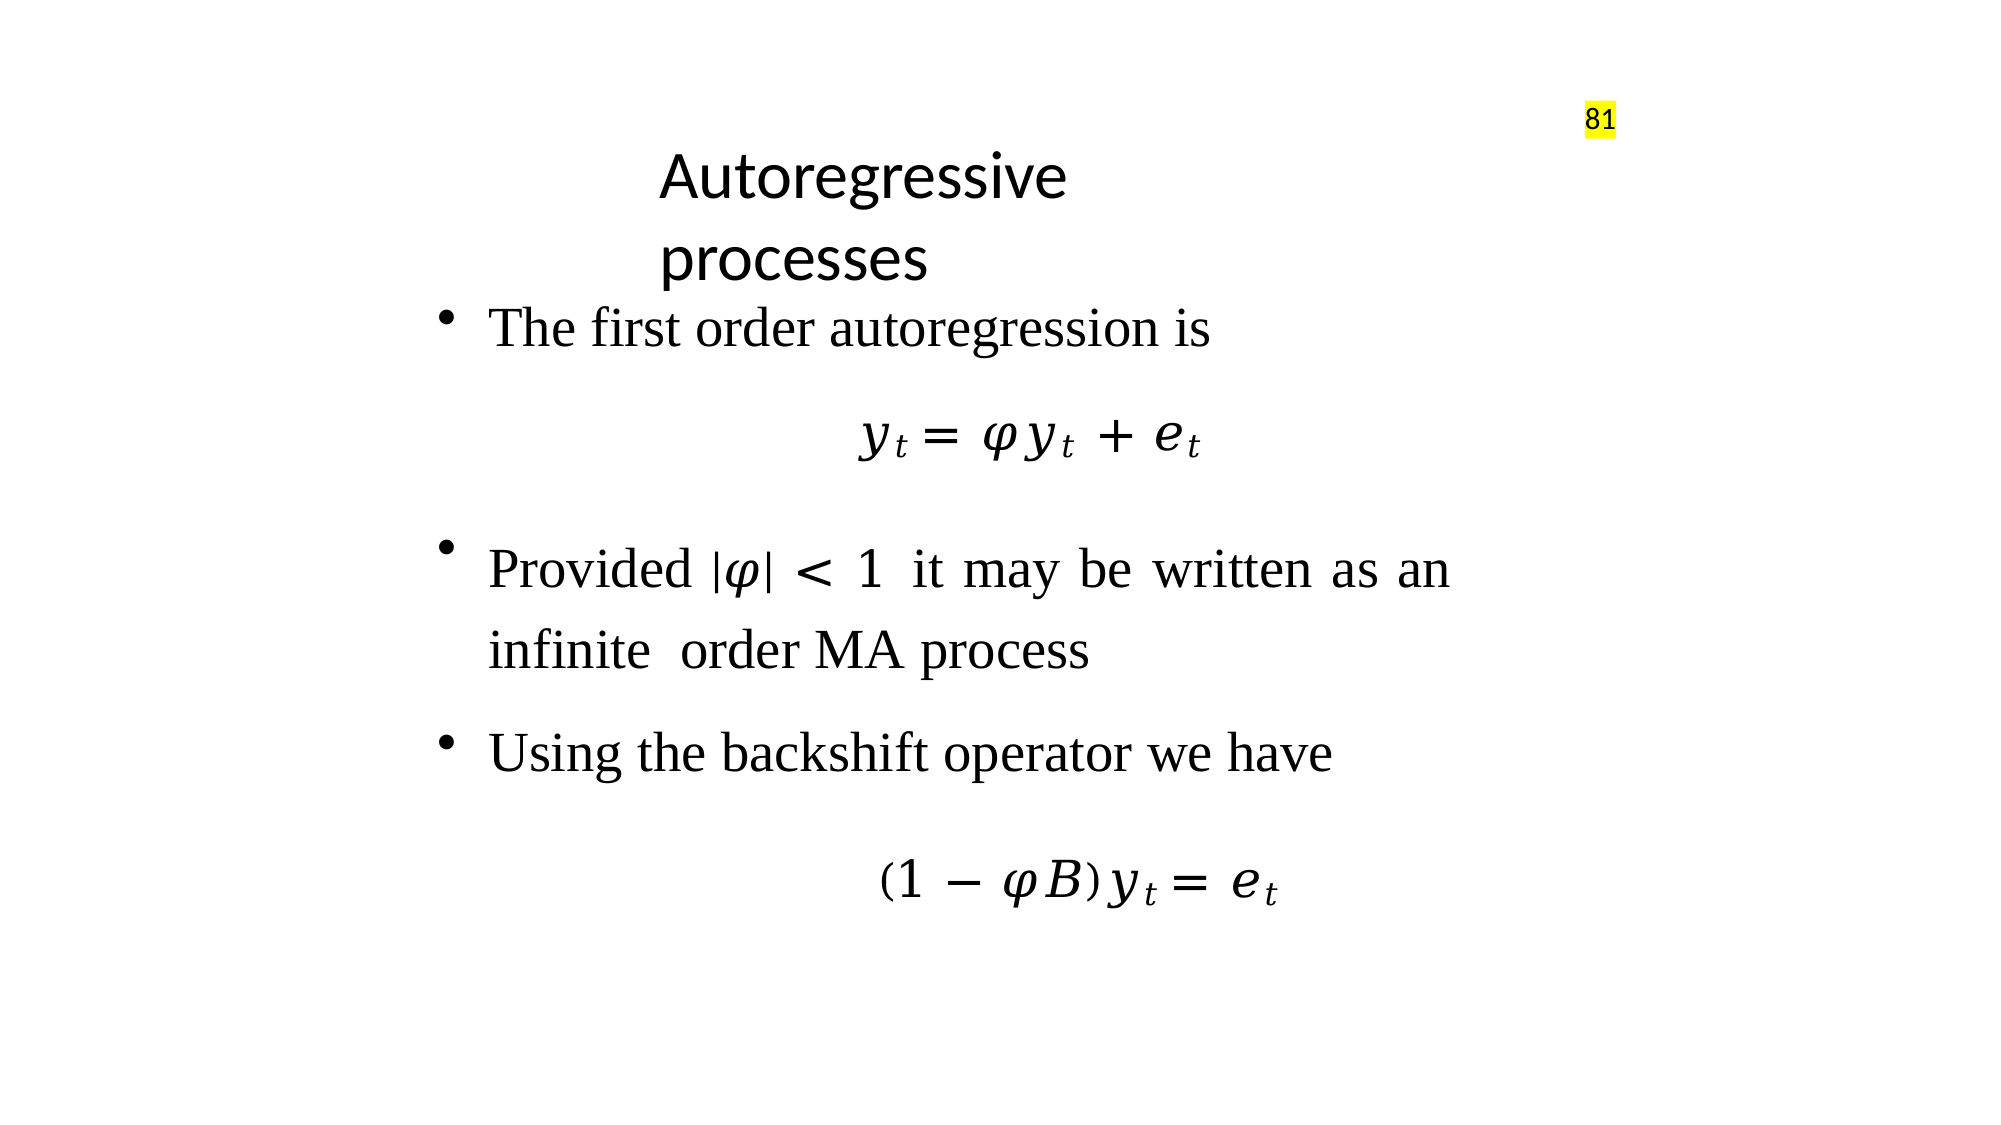

81

# Autoregressive processes
The first order autoregression is
𝑦𝑡 = 𝜑𝑦𝑡 + 𝑒𝑡
Provided |𝜑| < 1 it may be written as an infinite  order MA process
Using the backshift operator we have
(1 − 𝜑𝐵)𝑦𝑡 = 𝑒𝑡